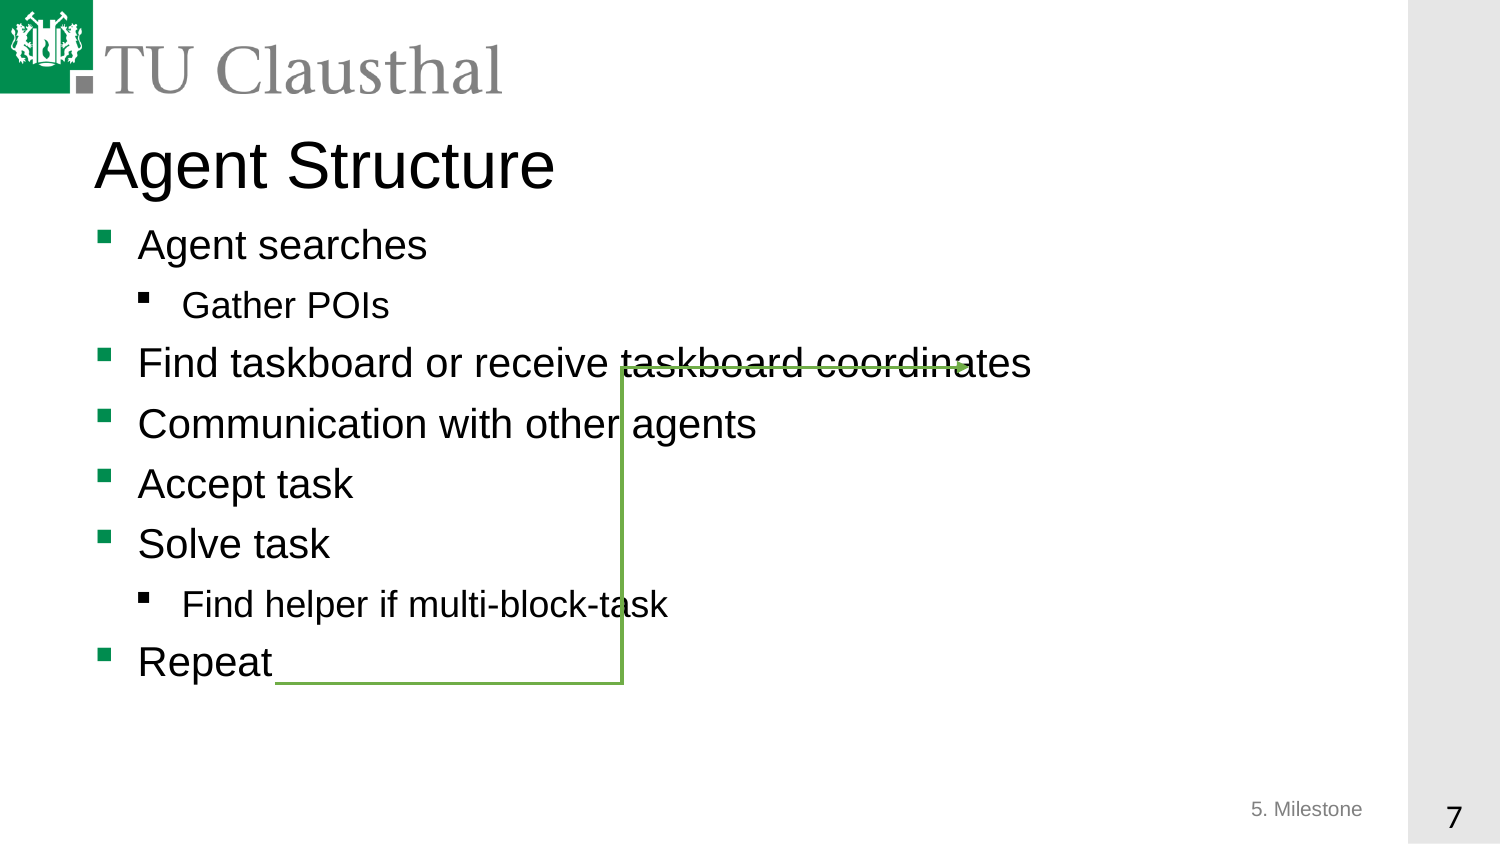

# Agent Structure
Agent searches
Gather POIs
Find taskboard or receive taskboard coordinates
Communication with other agents
Accept task
Solve task
Find helper if multi-block-task
Repeat